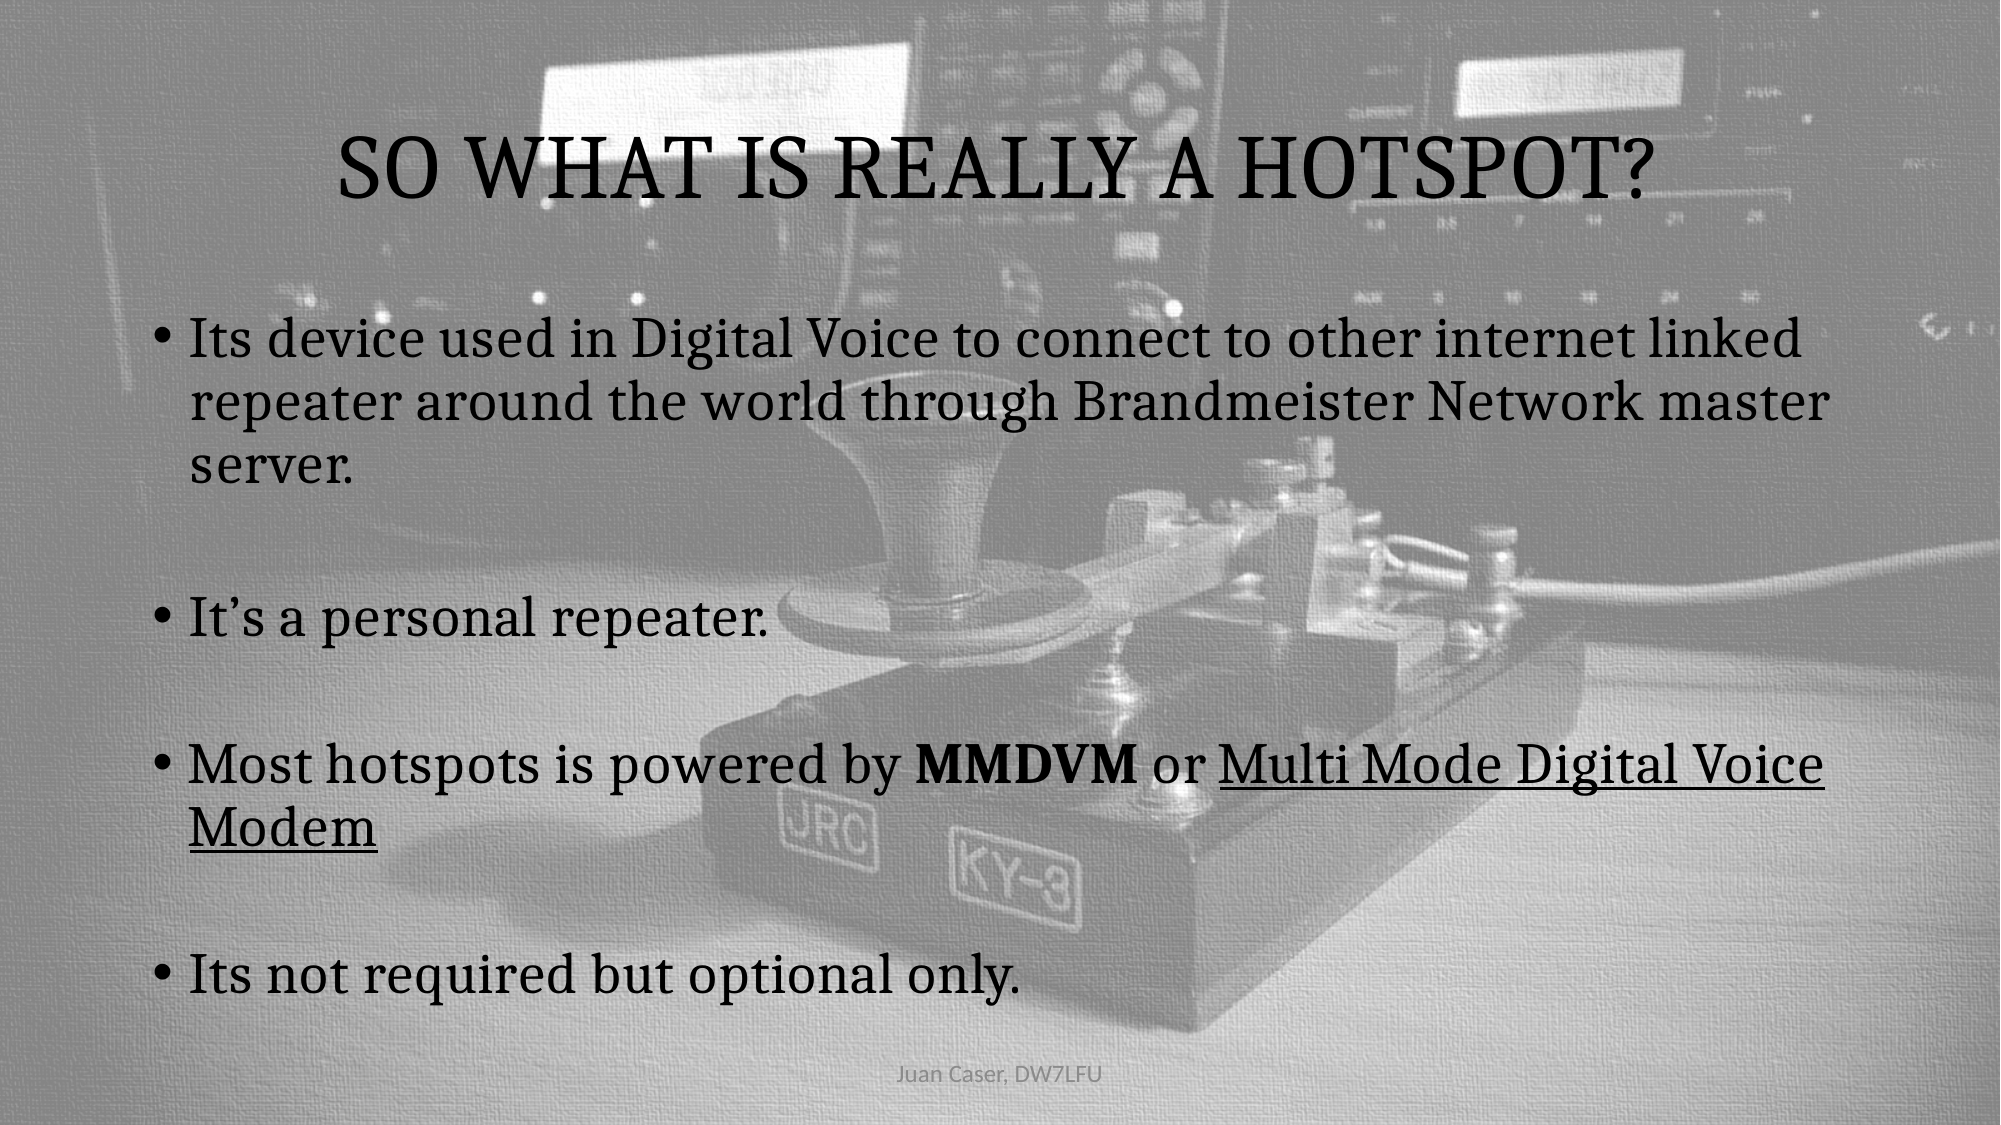

# SO WHAT IS REALLY A HOTSPOT?
Its device used in Digital Voice to connect to other internet linked repeater around the world through Brandmeister Network master server.
It’s a personal repeater.
Most hotspots is powered by MMDVM or Multi Mode Digital Voice Modem
Its not required but optional only.
Juan Caser, DW7LFU